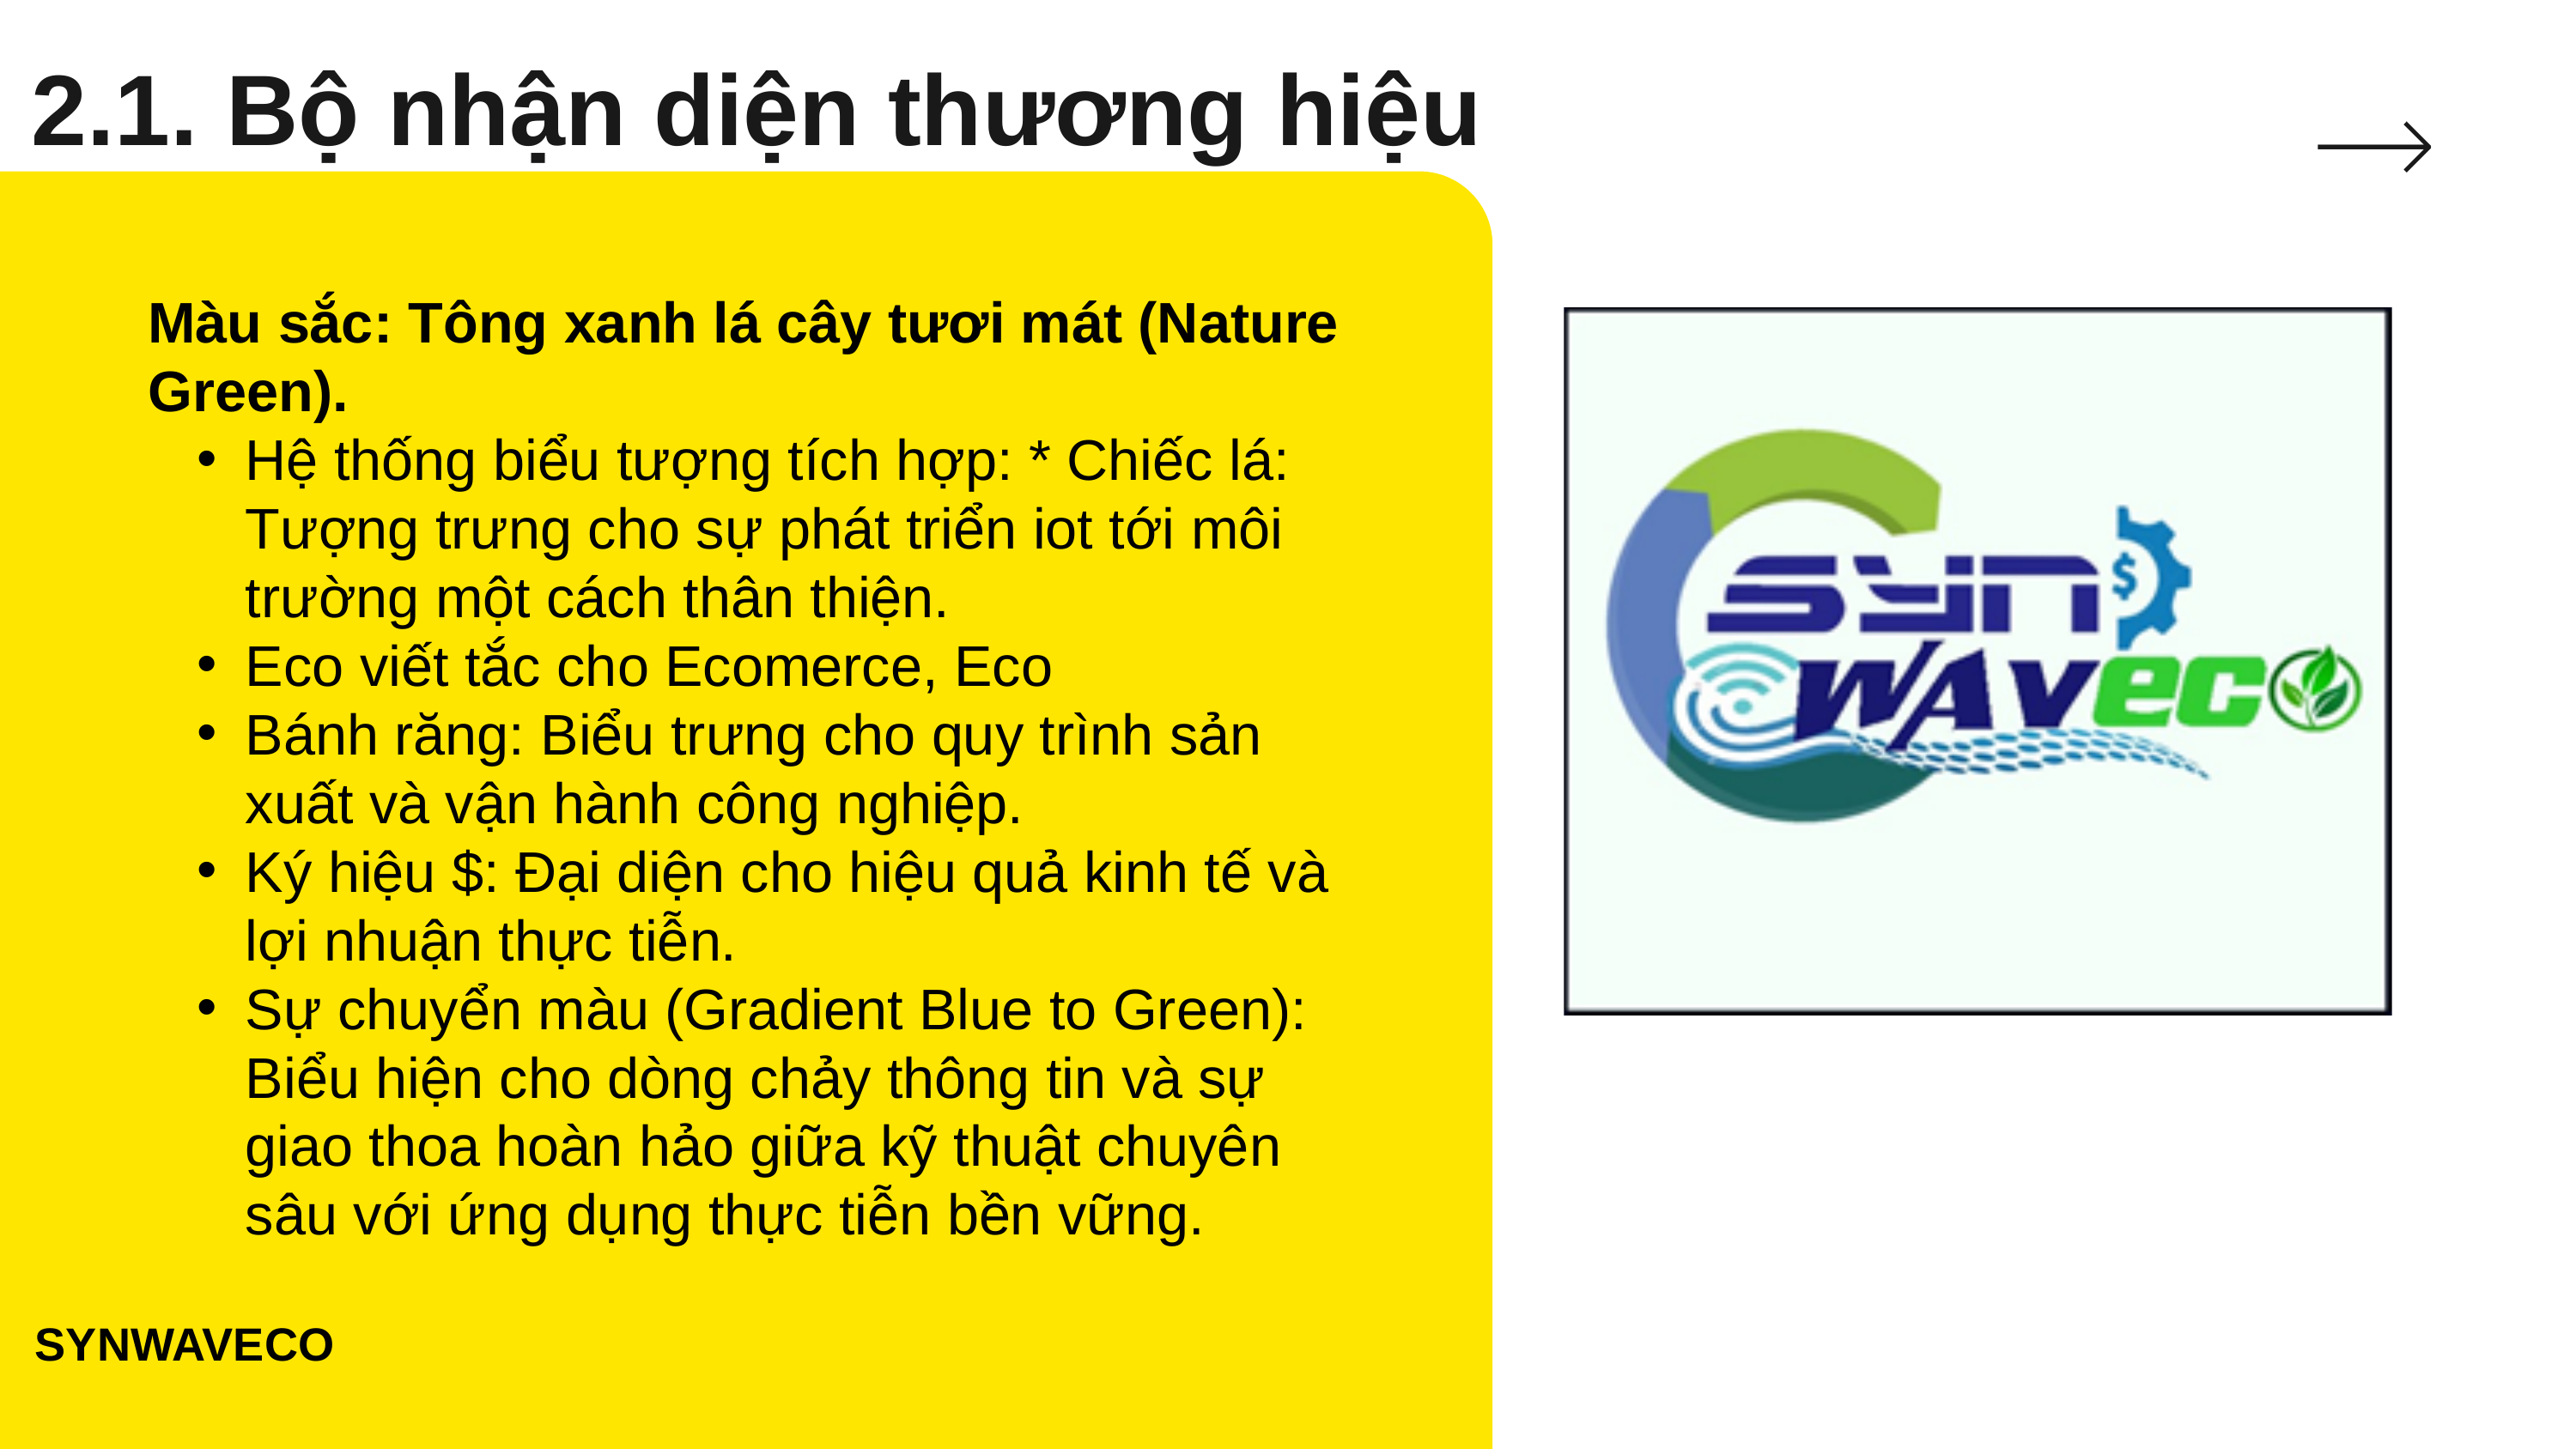

2.1. Bộ nhận diện thương hiệu

Màu sắc: Tông xanh lá cây tươi mát (Nature Green).
Hệ thống biểu tượng tích hợp: * Chiếc lá: Tượng trưng cho sự phát triển iot tới môi trường một cách thân thiện.
Eco viết tắc cho Ecomerce, Eco
Bánh răng: Biểu trưng cho quy trình sản xuất và vận hành công nghiệp.
Ký hiệu $: Đại diện cho hiệu quả kinh tế và lợi nhuận thực tiễn.
Sự chuyển màu (Gradient Blue to Green): Biểu hiện cho dòng chảy thông tin và sự giao thoa hoàn hảo giữa kỹ thuật chuyên sâu với ứng dụng thực tiễn bền vững.

Thuyết trình phục vụ nhiều mục đích nên  là một công cụ hữu hiệu trong thuyết phục và giảng dạy.
SYNWAVECO